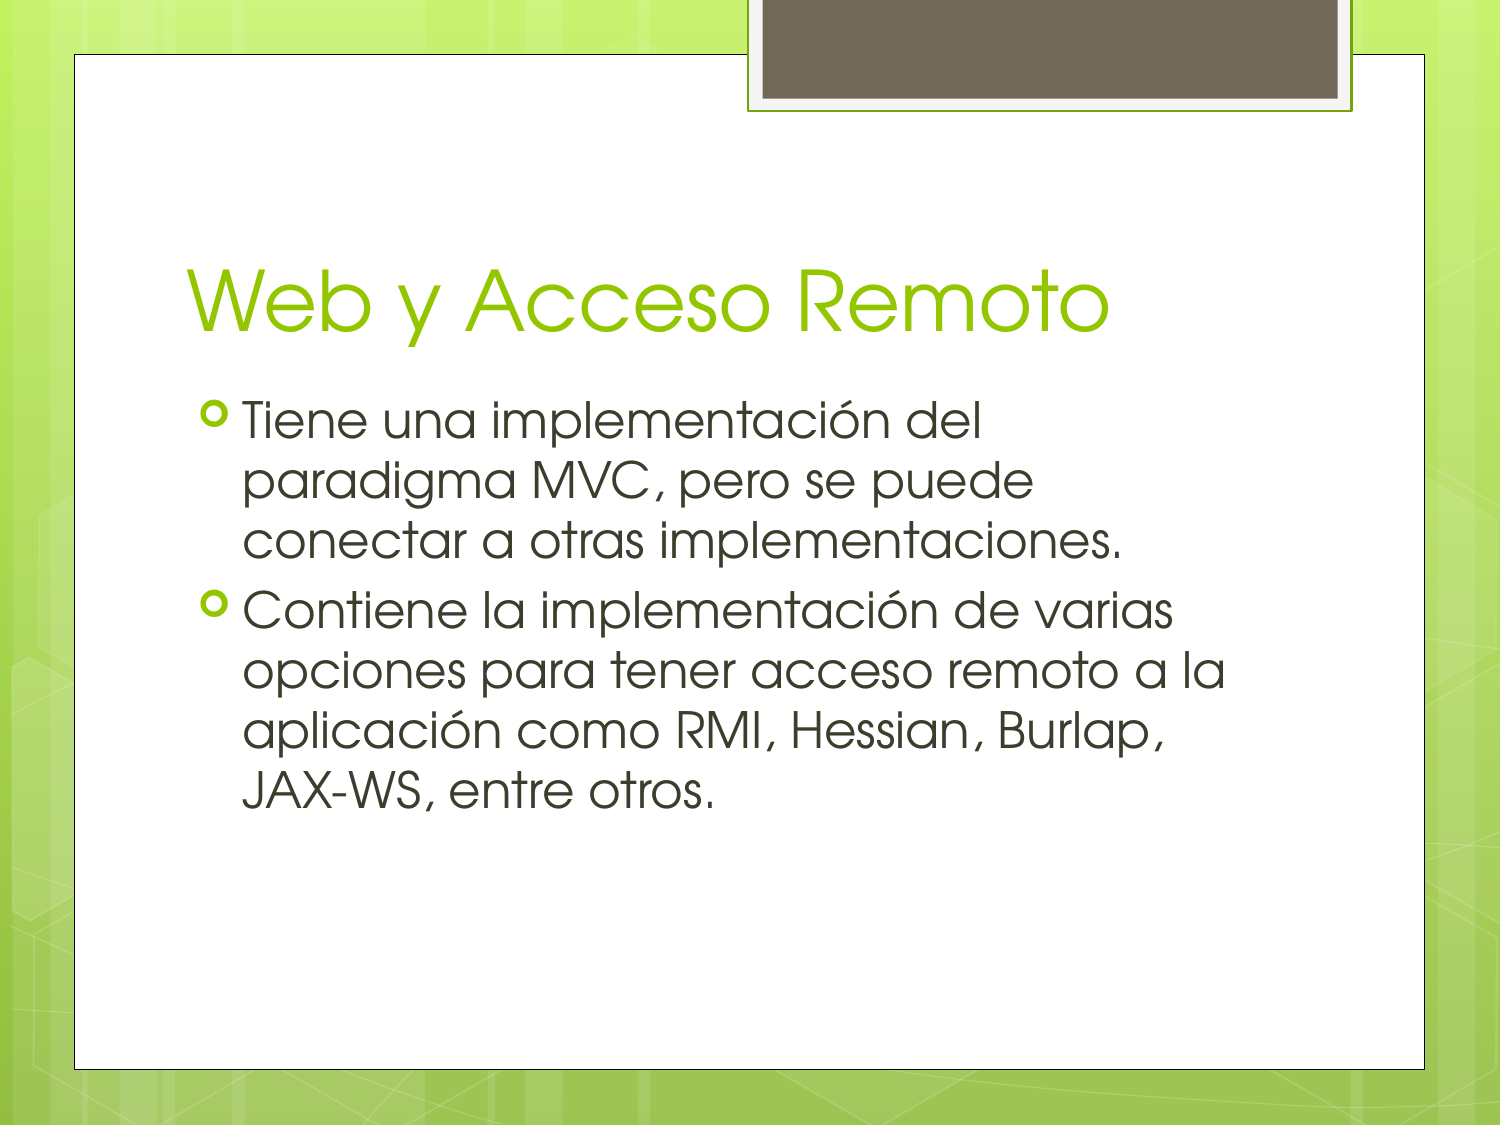

# Web y Acceso Remoto
Tiene una implementación del paradigma MVC, pero se puede conectar a otras implementaciones.
Contiene la implementación de varias opciones para tener acceso remoto a la aplicación como RMI, Hessian, Burlap, JAX-WS, entre otros.